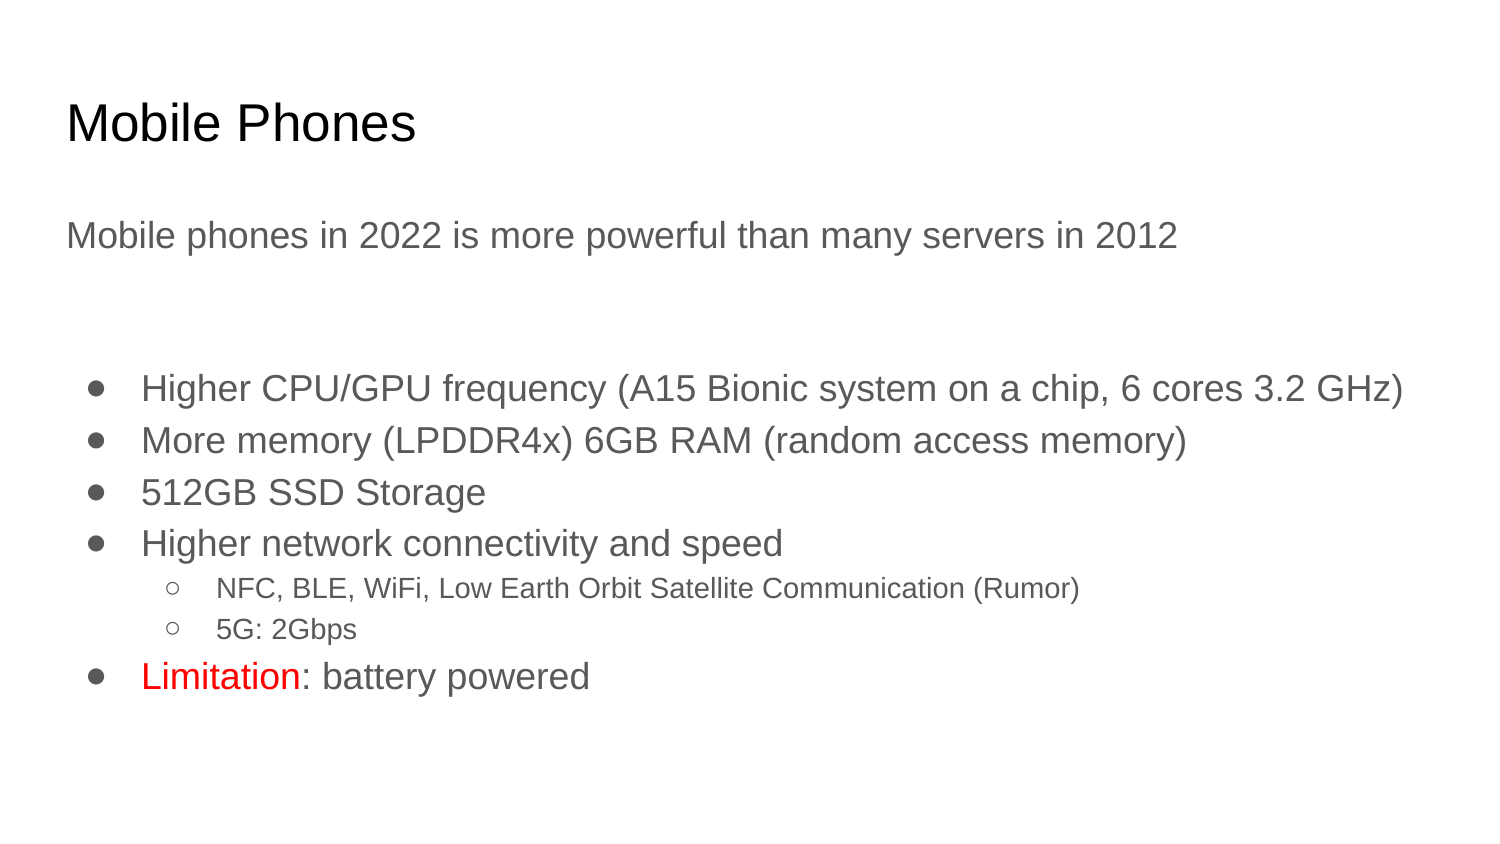

# Mobile Phones
Mobile phones in 2022 is more powerful than many servers in 2012

Higher CPU/GPU frequency (A15 Bionic system on a chip, 6 cores 3.2 GHz)
More memory (LPDDR4x) 6GB RAM (random access memory)
512GB SSD Storage
Higher network connectivity and speed
NFC, BLE, WiFi, Low Earth Orbit Satellite Communication (Rumor)
5G: 2Gbps
Limitation: battery powered